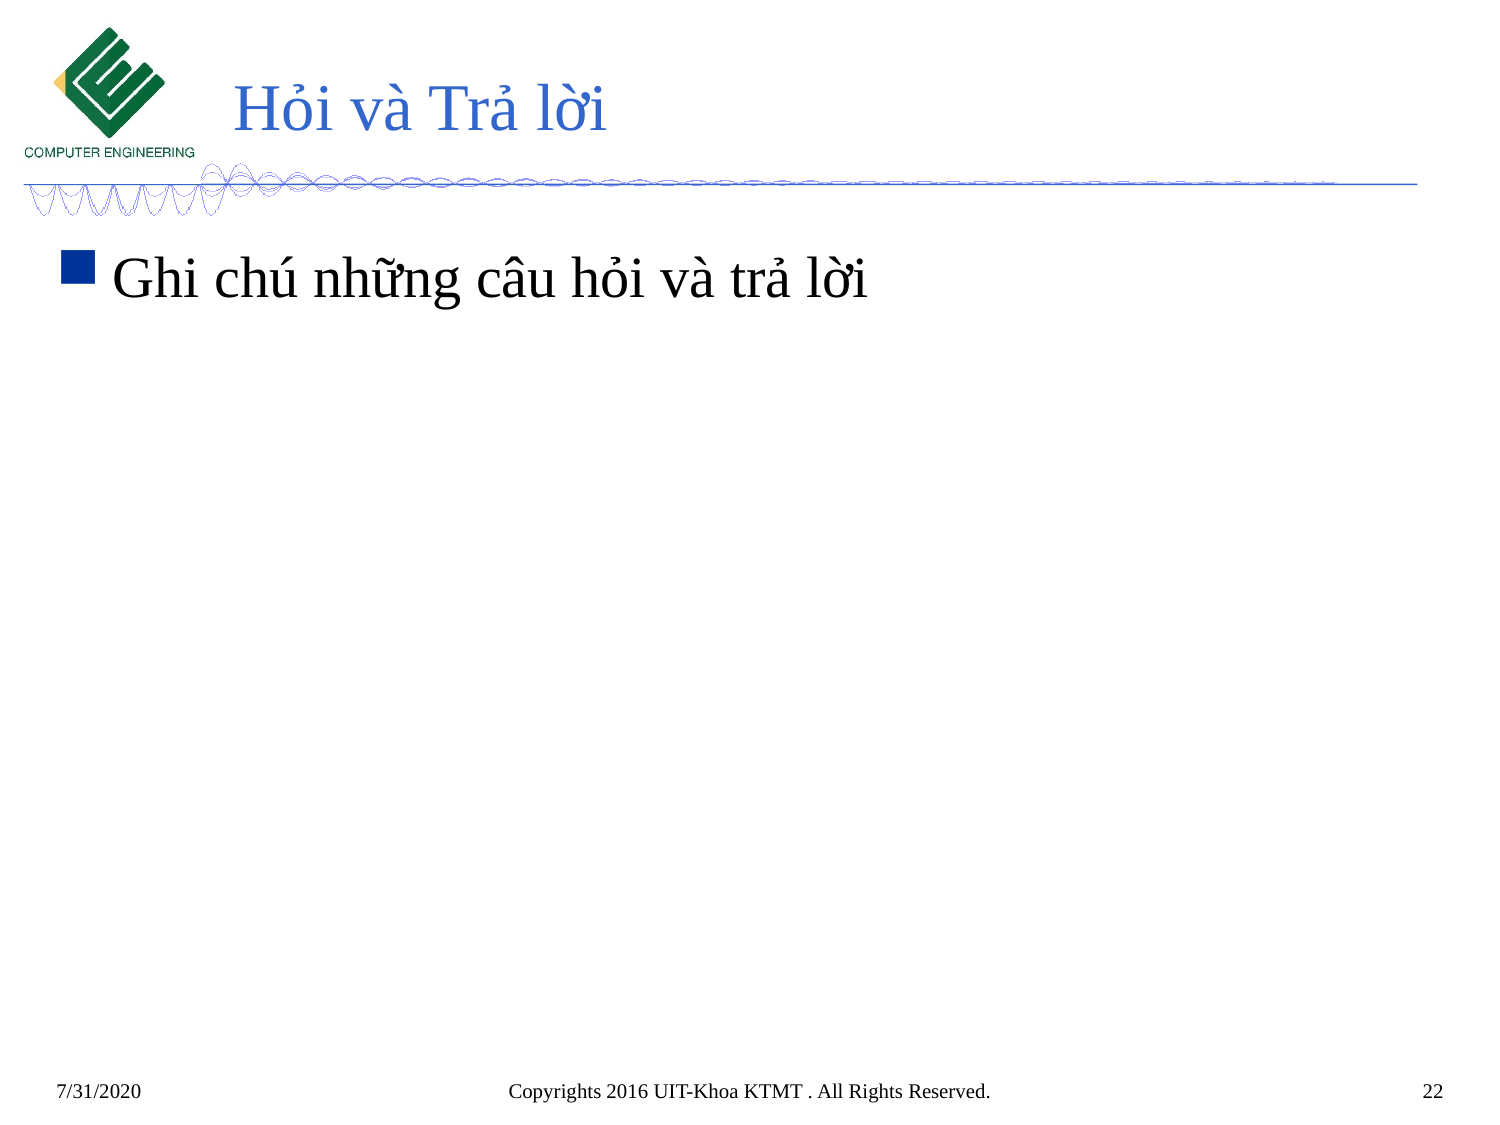

# Hỏi và Trả lời
Ghi chú những câu hỏi và trả lời
Copyrights 2016 UIT-Khoa KTMT . All Rights Reserved.
22
7/31/2020